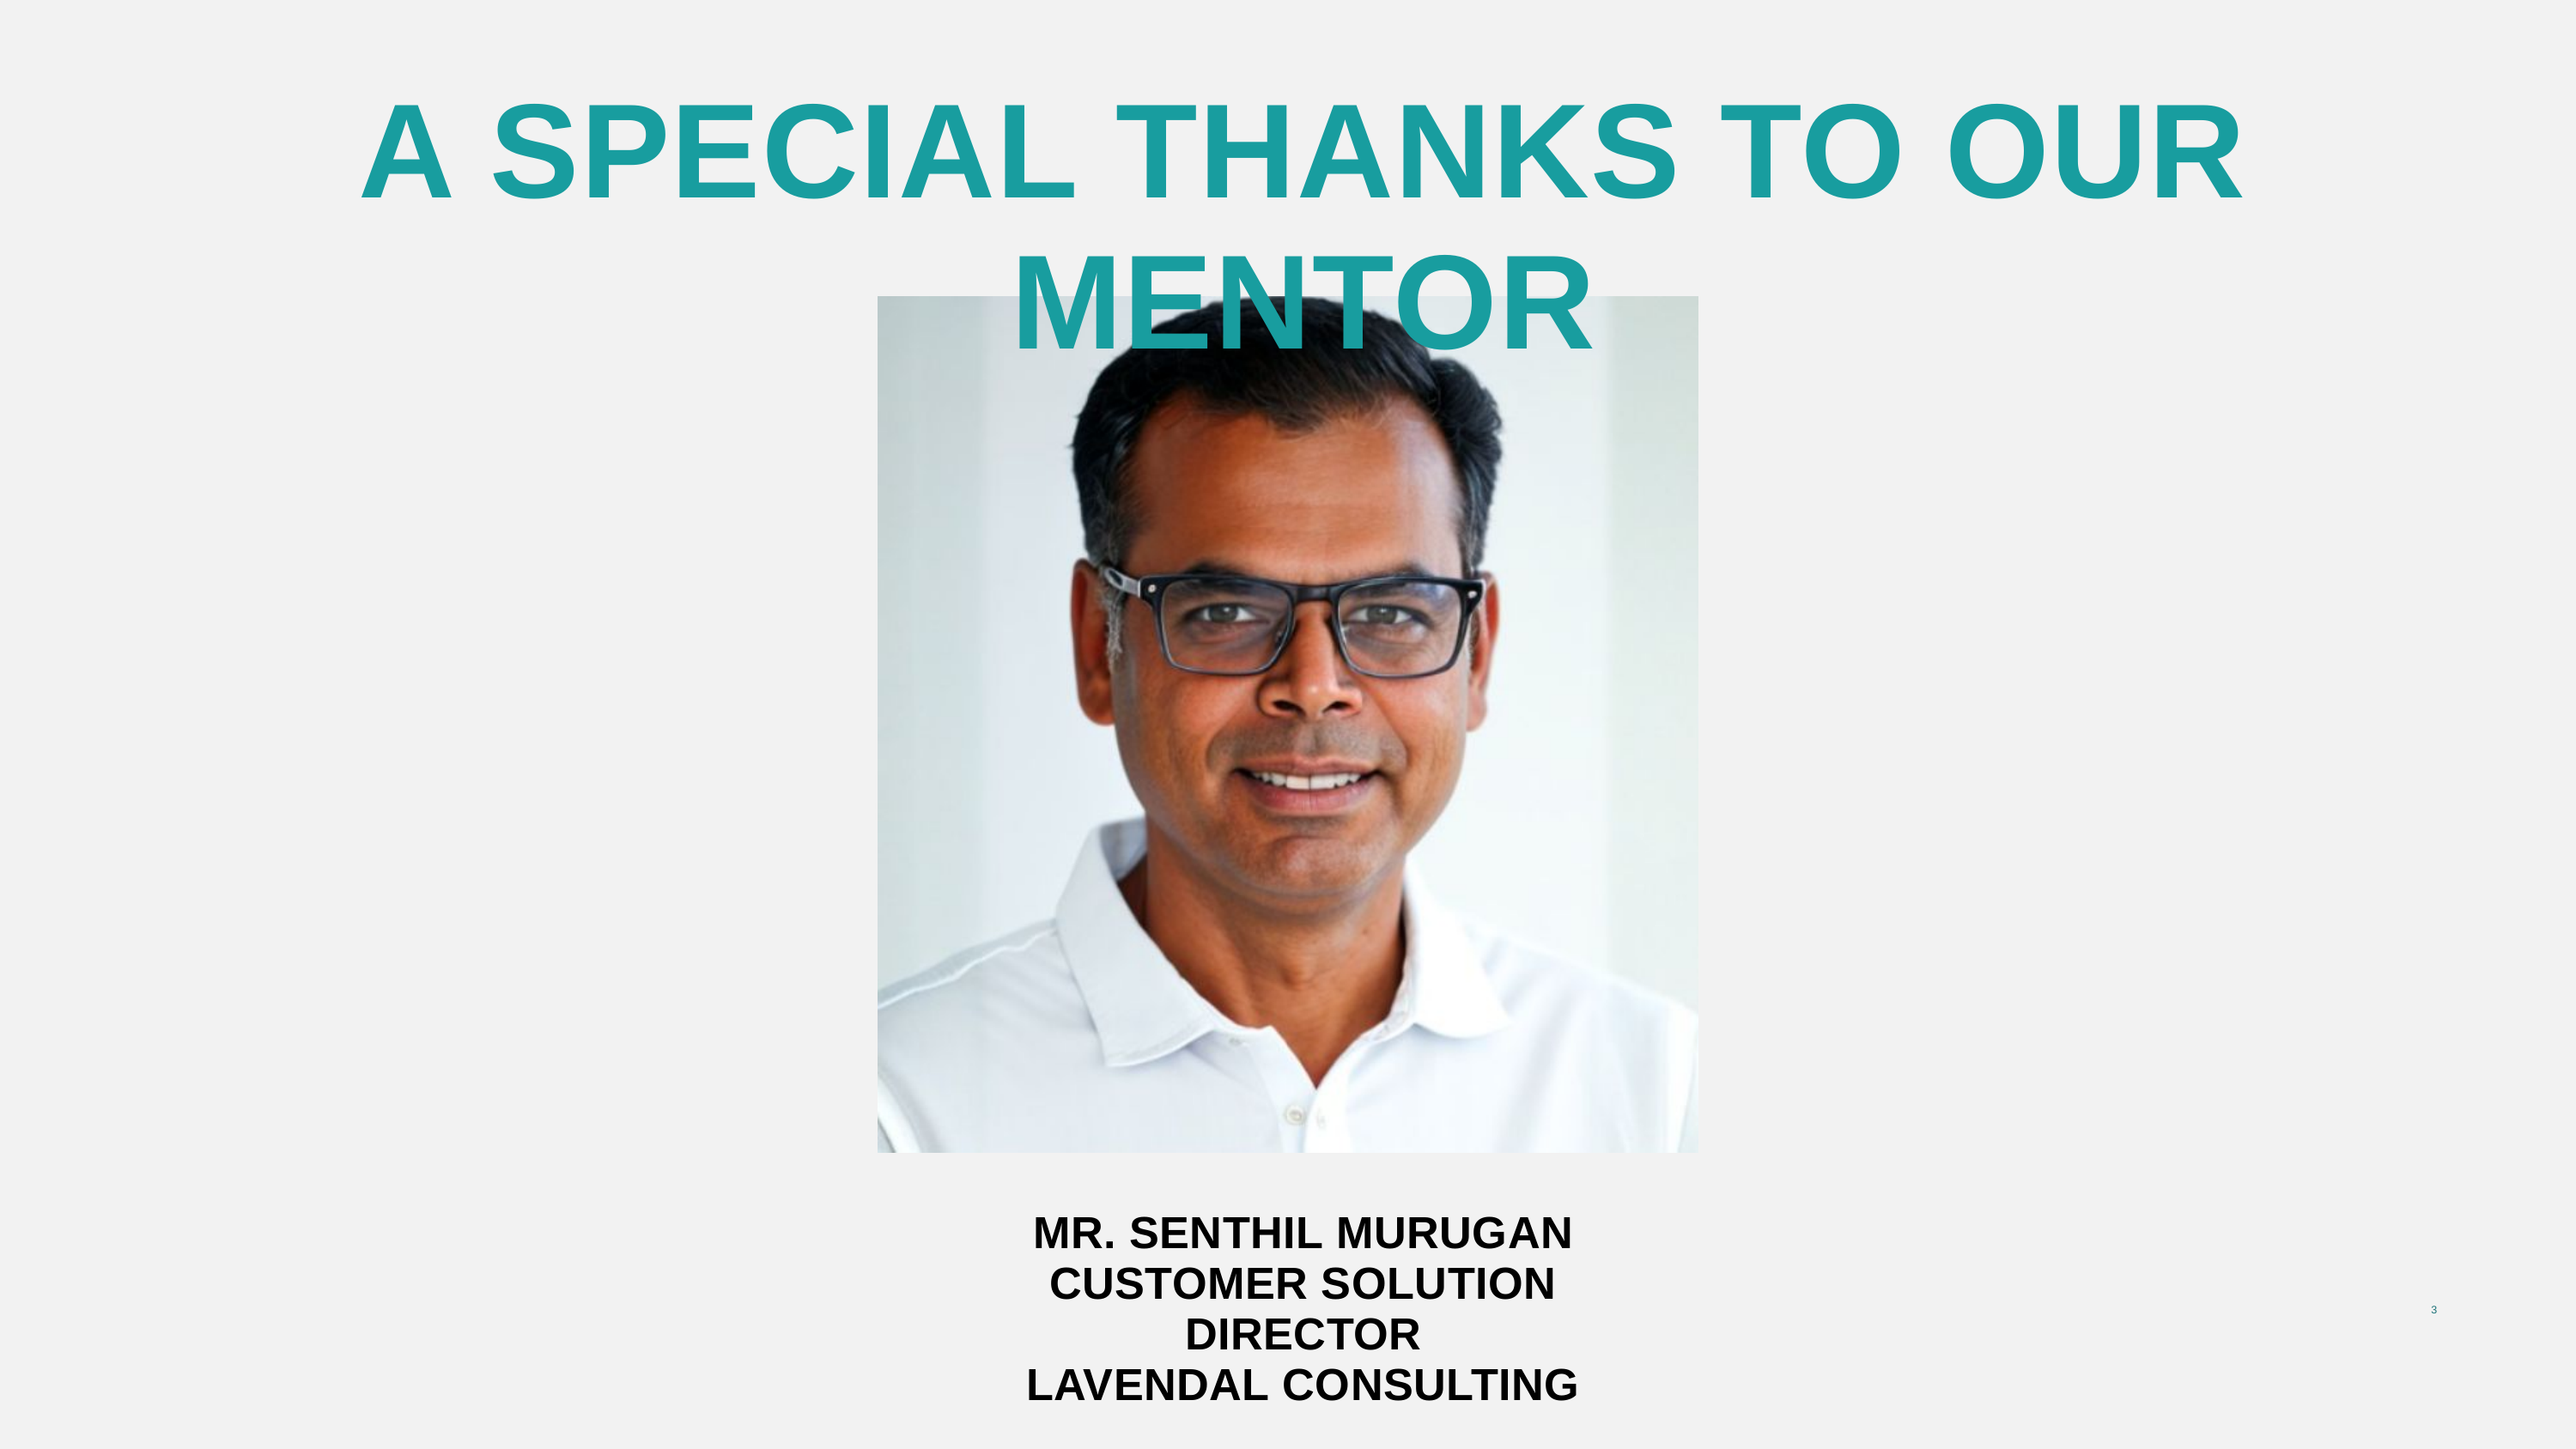

A SPECIAL THANKS TO OUR MENTOR

MR. SENTHIL MURUGAN
CUSTOMER SOLUTION DIRECTOR
LAVENDAL CONSULTING
3